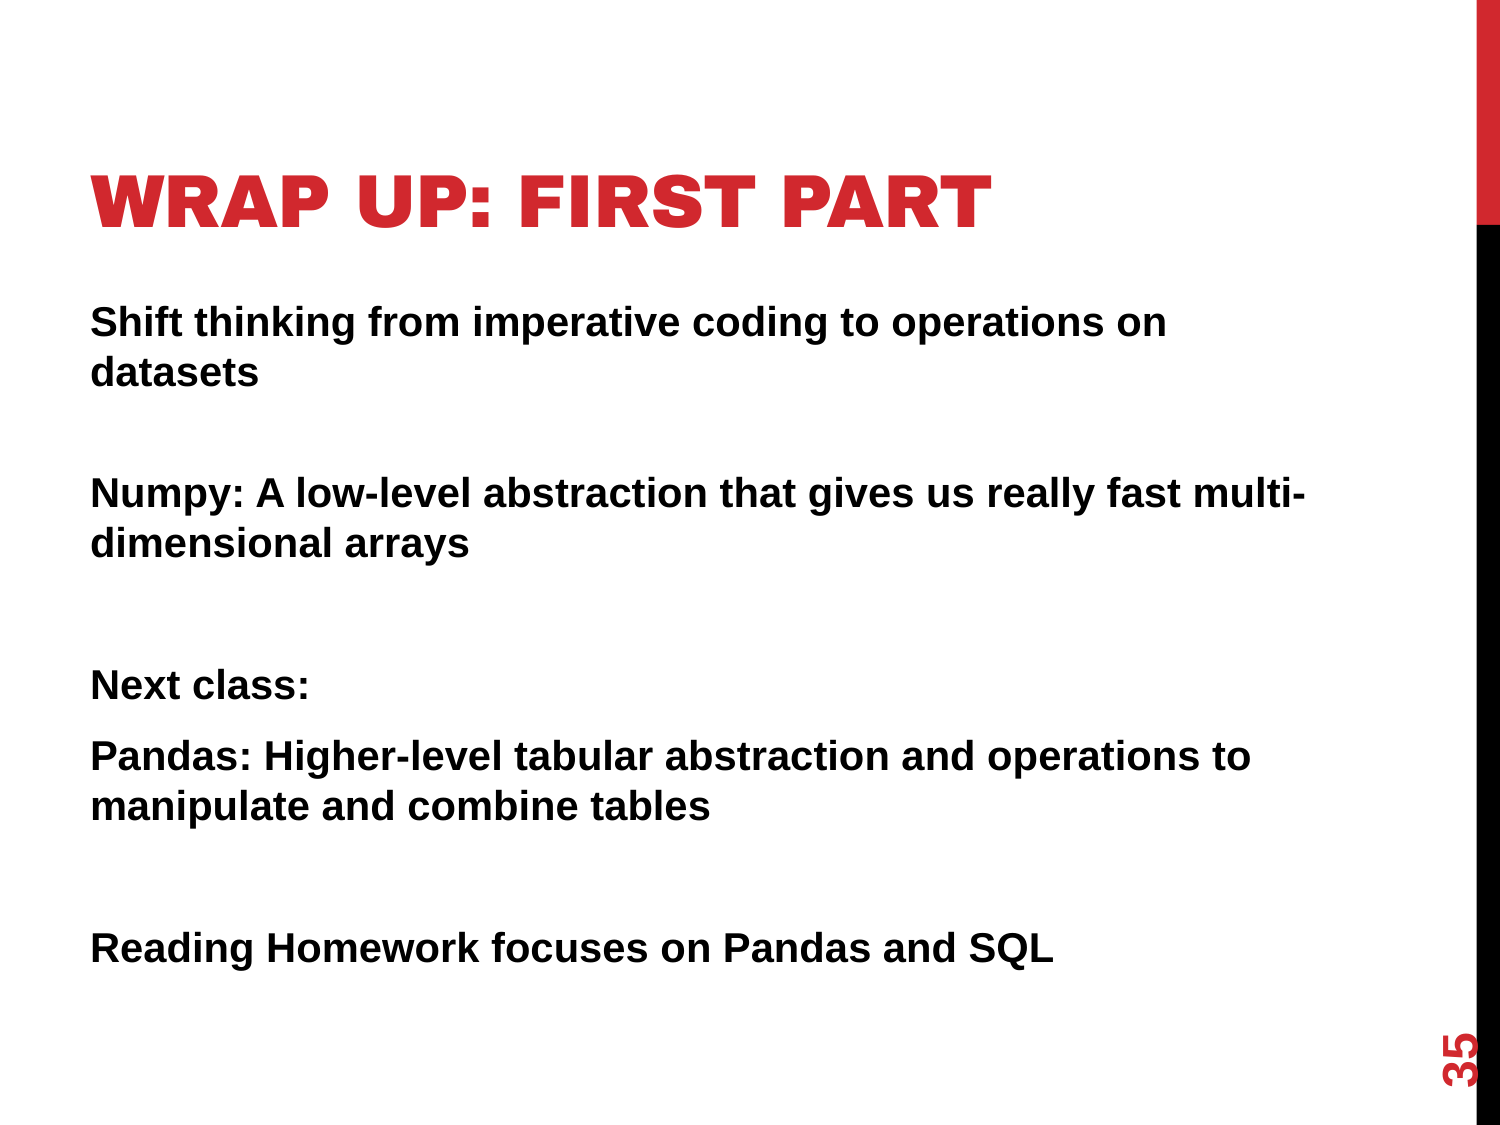

# Wrap up: First Part
Shift thinking from imperative coding to operations on datasets
Numpy: A low-level abstraction that gives us really fast multi-dimensional arrays

Next class:
Pandas: Higher-level tabular abstraction and operations to manipulate and combine tables

Reading Homework focuses on Pandas and SQL
35